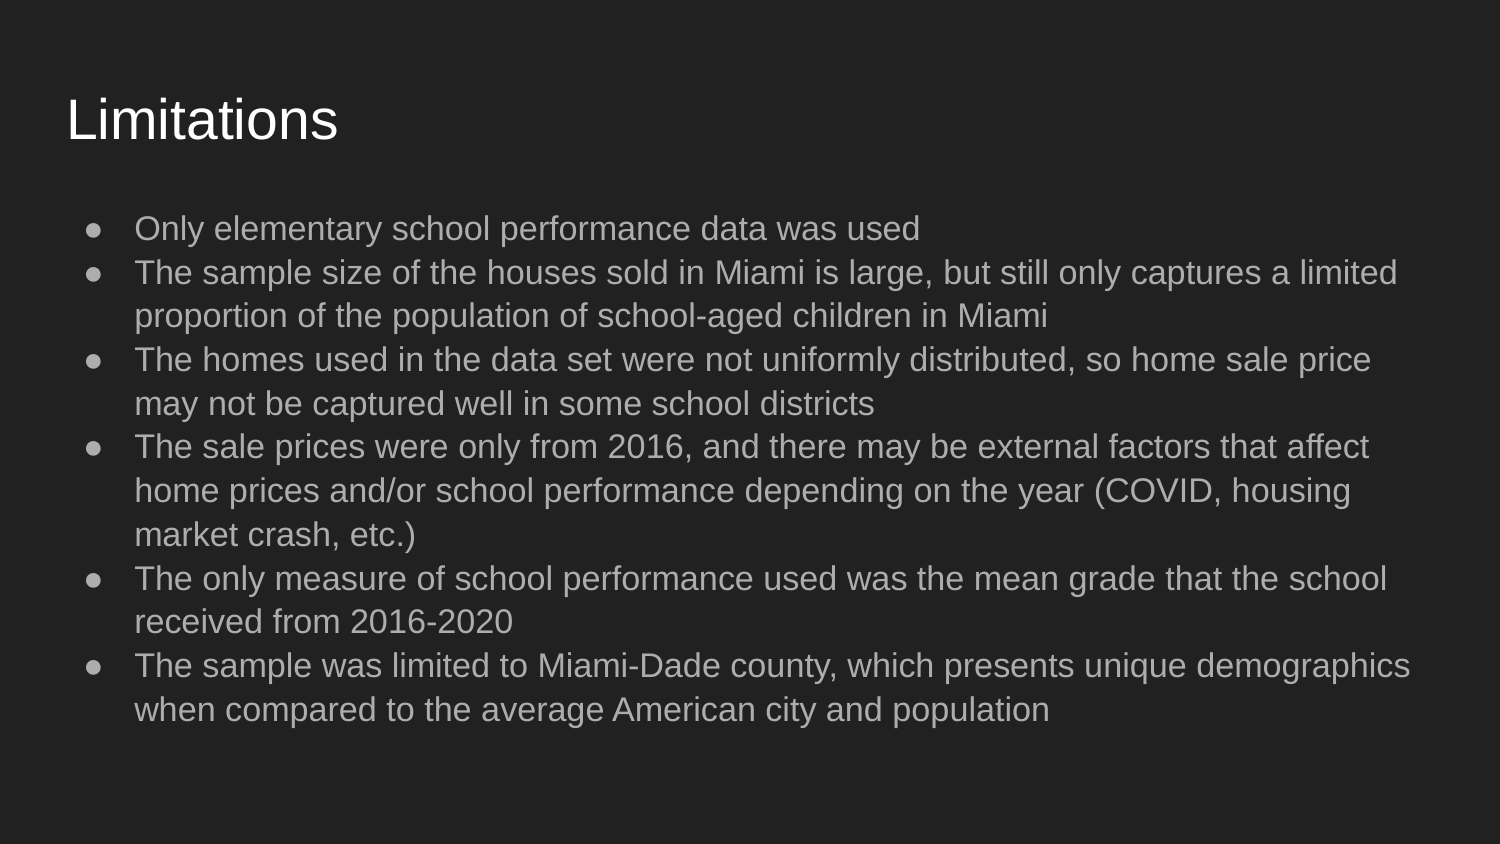

# Limitations
Only elementary school performance data was used
The sample size of the houses sold in Miami is large, but still only captures a limited proportion of the population of school-aged children in Miami
The homes used in the data set were not uniformly distributed, so home sale price may not be captured well in some school districts
The sale prices were only from 2016, and there may be external factors that affect home prices and/or school performance depending on the year (COVID, housing market crash, etc.)
The only measure of school performance used was the mean grade that the school received from 2016-2020
The sample was limited to Miami-Dade county, which presents unique demographics when compared to the average American city and population